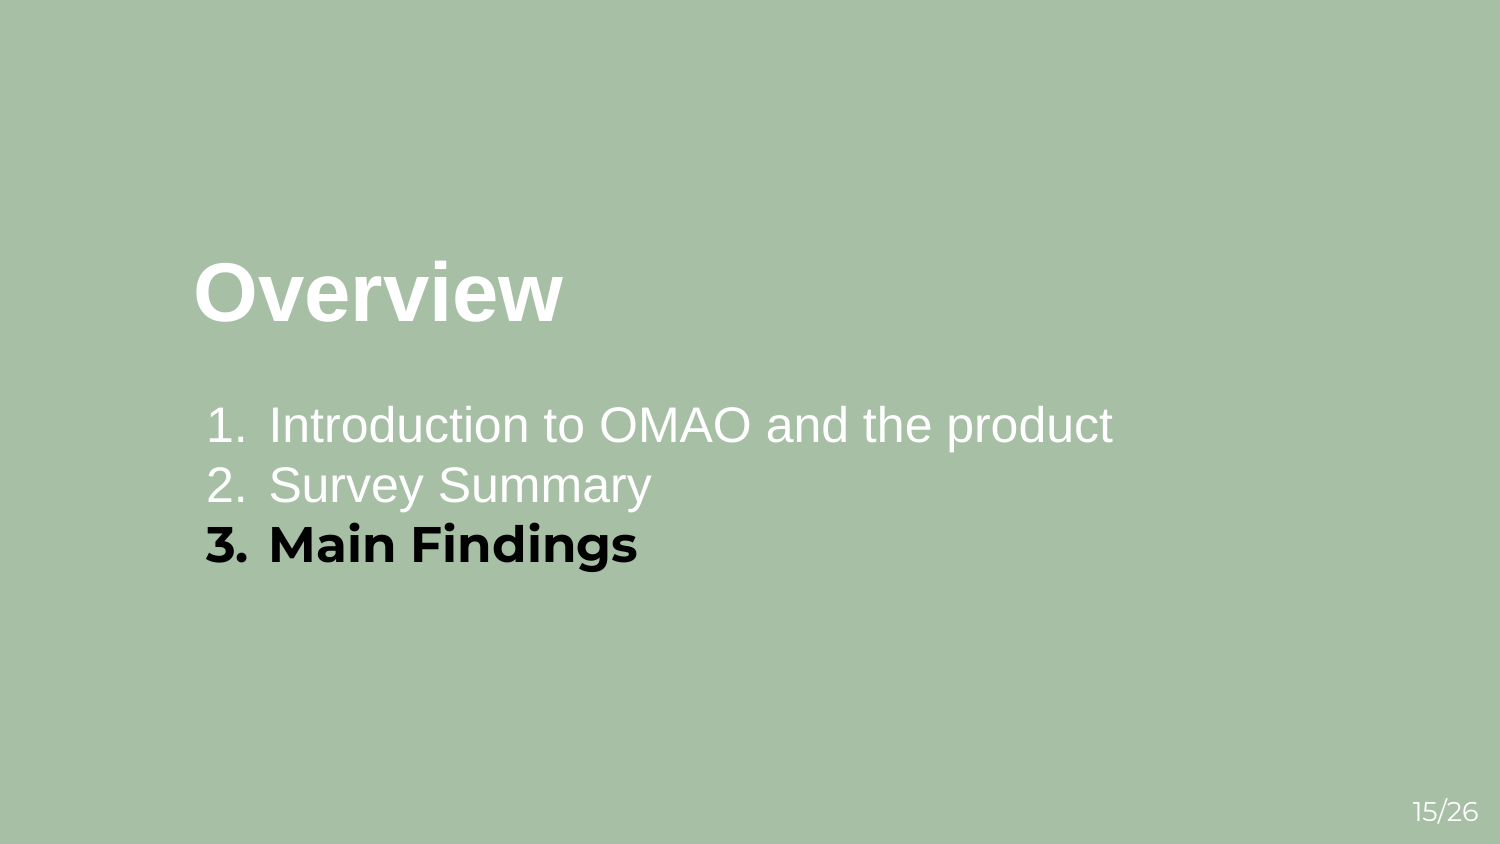

# Overview
Introduction to OMAO and the product
Survey Summary
Main Findings
15/26